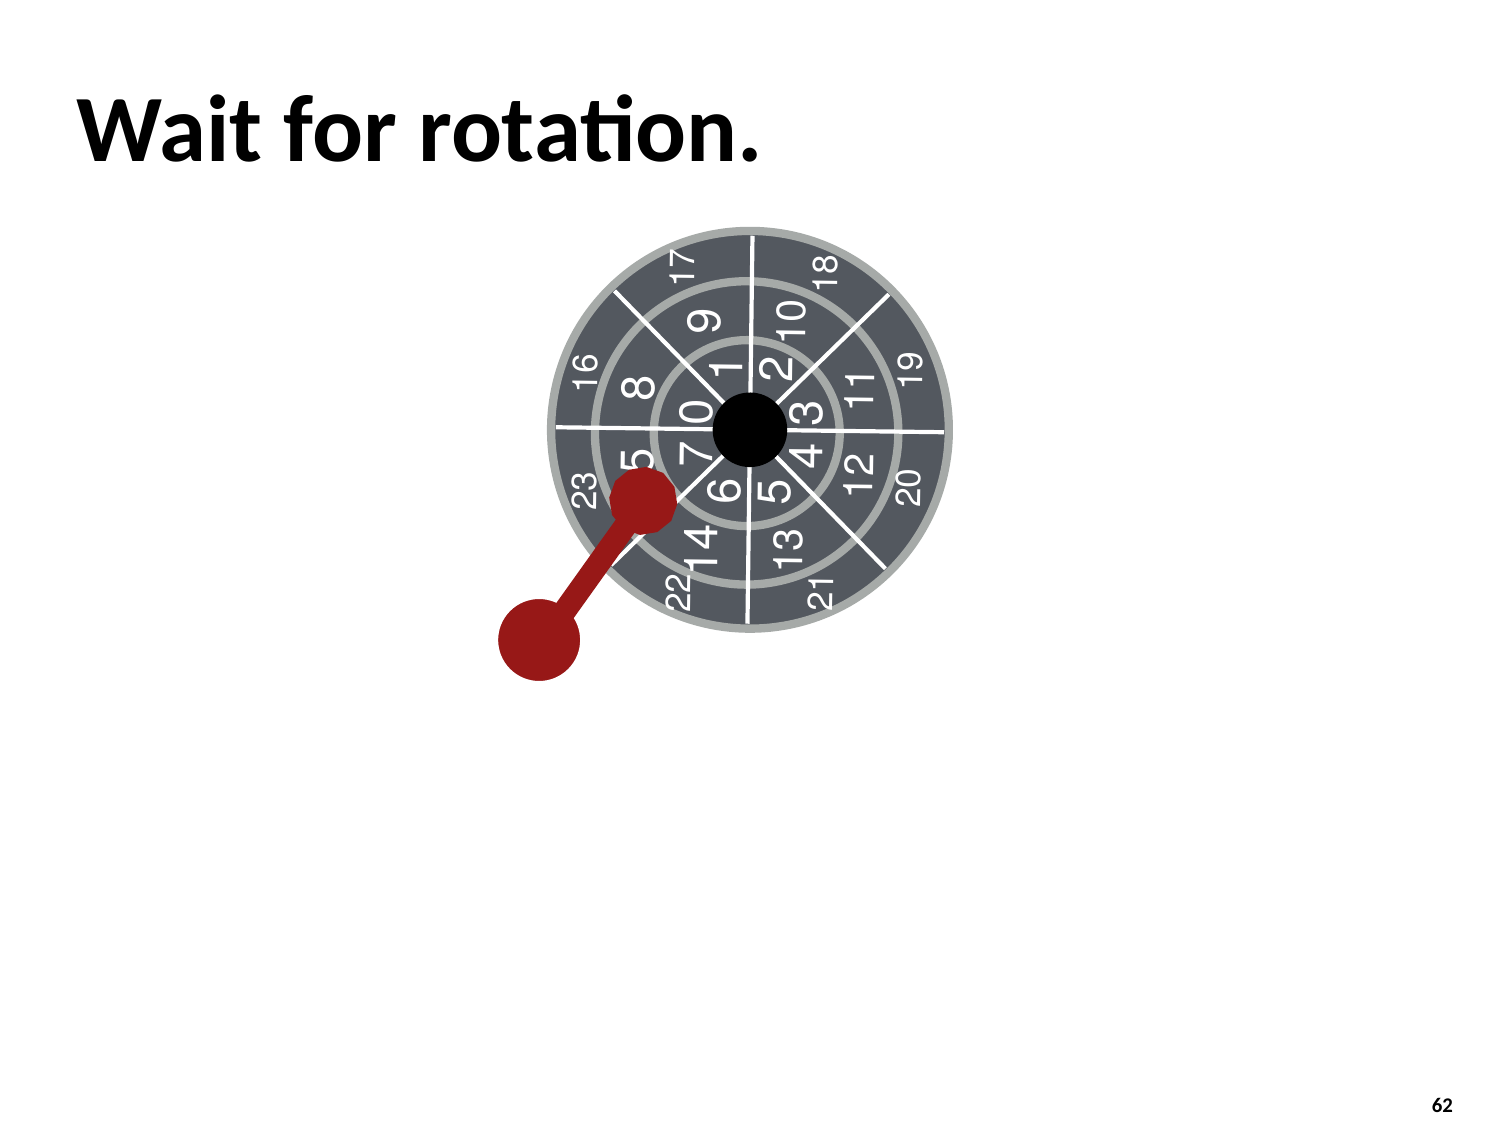

# Wait for rotation.

23
16

8
15

22
17

7
0
9
14
6
1

5
2

10
13
4
3
21
18
11
12
20
19